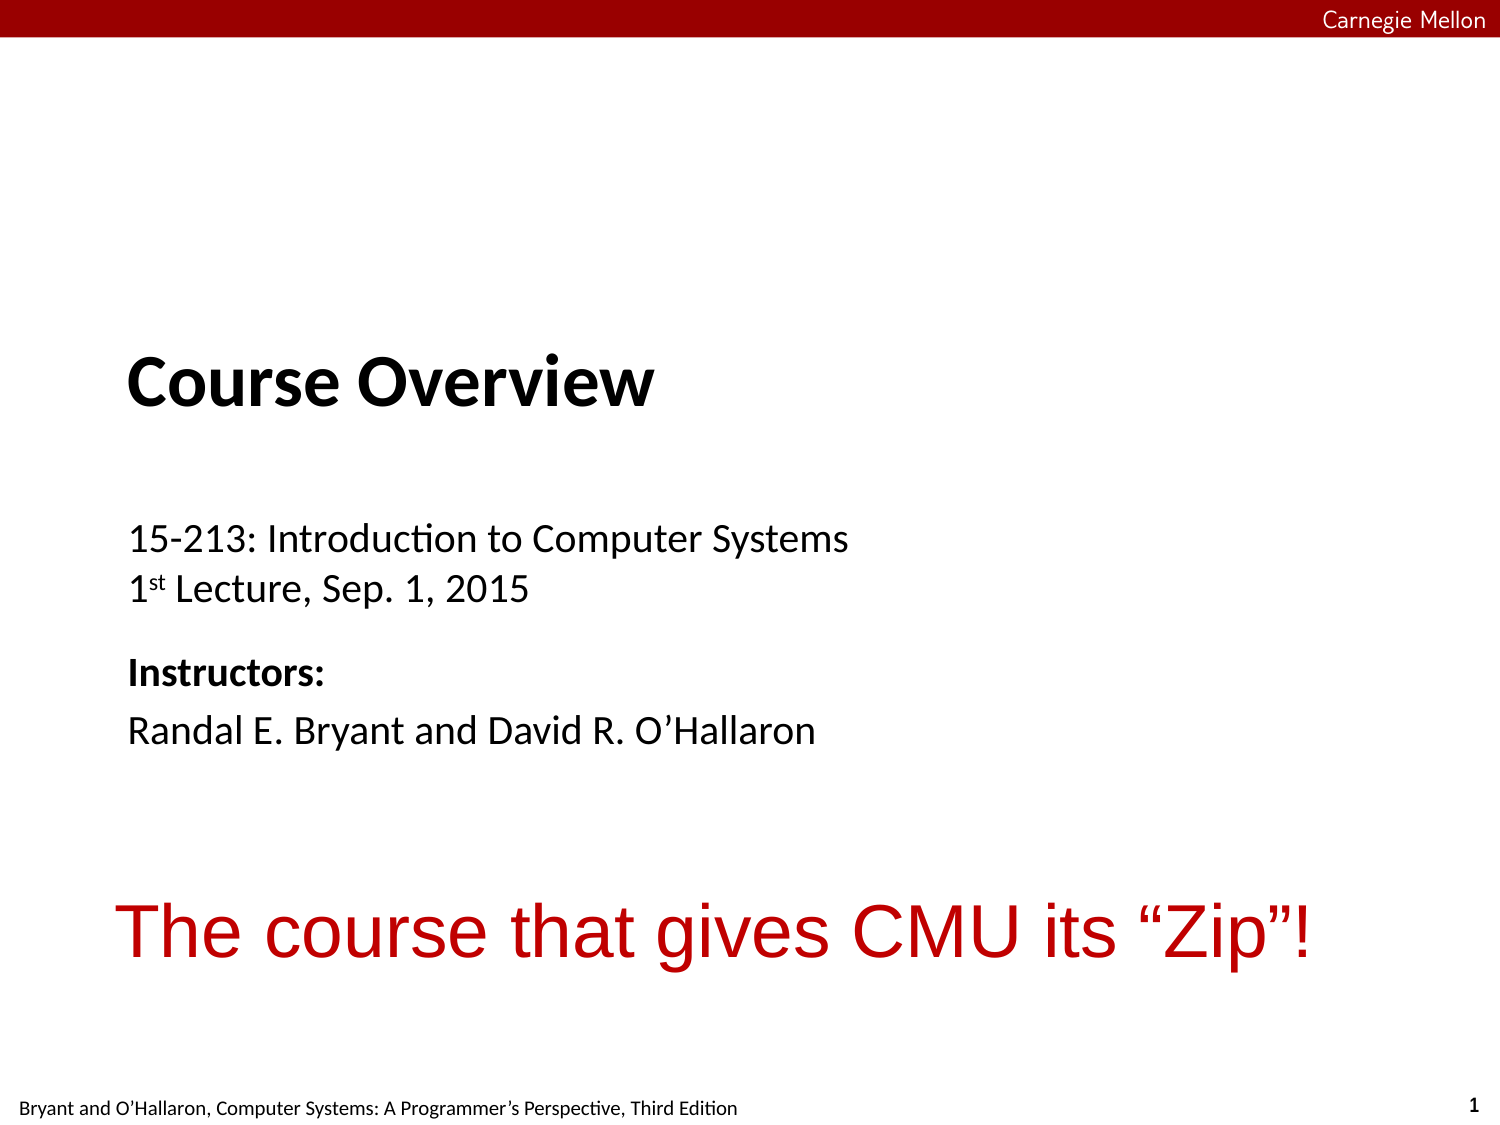

Carnegie Mellon
Course Overview
15-213: Introduction to Computer Systems
1st Lecture, Sep. 1, 2015
Instructors:
Randal E. Bryant and David R. O’Hallaron
The course that gives CMU its “Zip”!